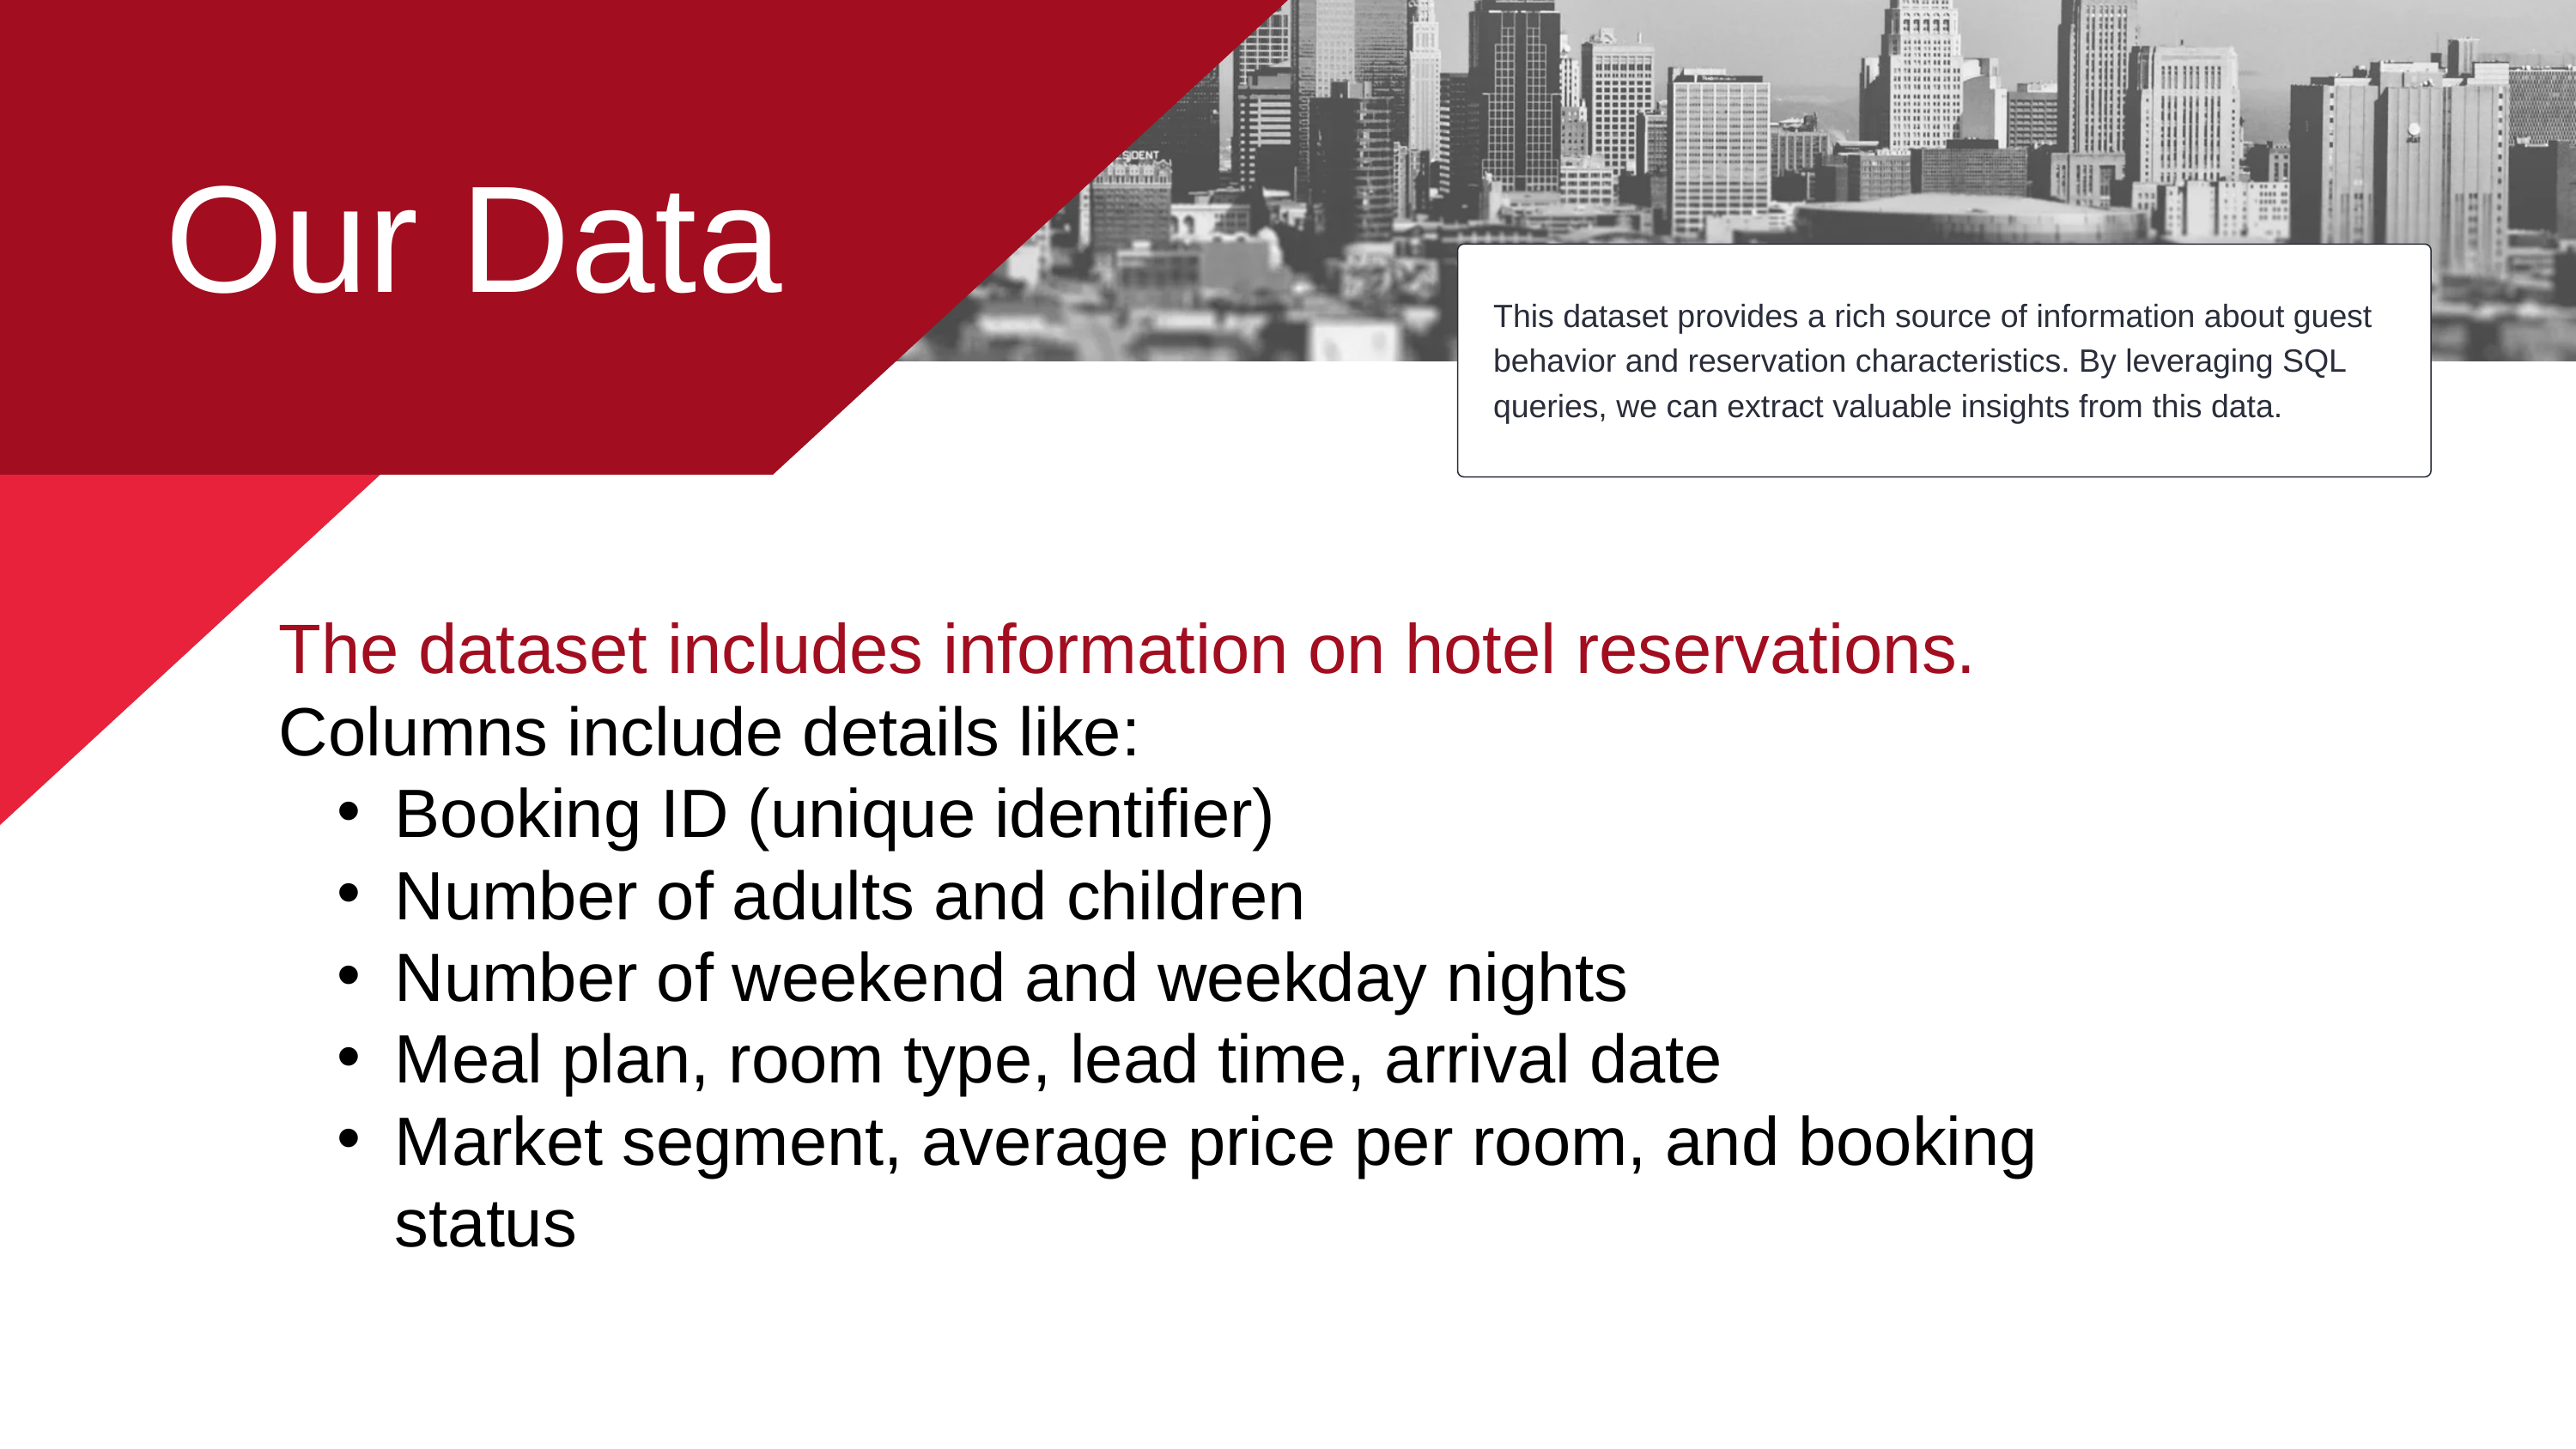

Our Data

This dataset provides a rich source of information about guest behavior and reservation characteristics. By leveraging SQL queries, we can extract valuable insights from this data.

The dataset includes information on hotel reservations.
Columns include details like:
Booking ID (unique identifier)
Number of adults and children
Number of weekend and weekday nights
Meal plan, room type, lead time, arrival date
Market segment, average price per room, and booking status